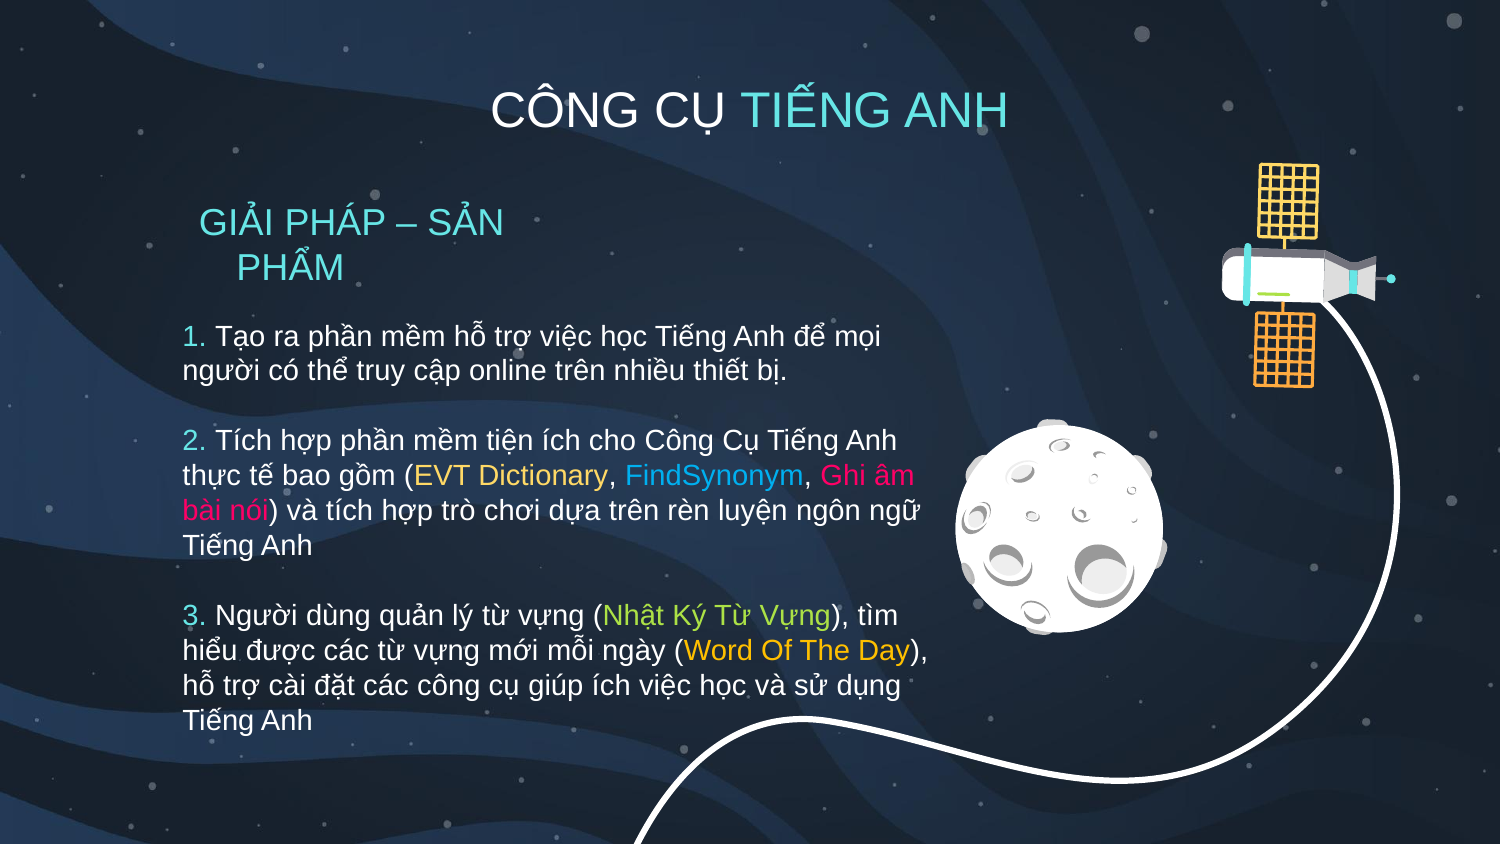

# CÔNG CỤ TIẾNG ANH
GIẢI PHÁP – SẢN PHẨM
1. Tạo ra phần mềm hỗ trợ việc học Tiếng Anh để mọi người có thể truy cập online trên nhiều thiết bị.

2. Tích hợp phần mềm tiện ích cho Công Cụ Tiếng Anh thực tế bao gồm (EVT Dictionary, FindSynonym, Ghi âm bài nói) và tích hợp trò chơi dựa trên rèn luyện ngôn ngữ Tiếng Anh

3. Người dùng quản lý từ vựng (Nhật Ký Từ Vựng), tìm hiểu được các từ vựng mới mỗi ngày (Word Of The Day), hỗ trợ cài đặt các công cụ giúp ích việc học và sử dụng Tiếng Anh